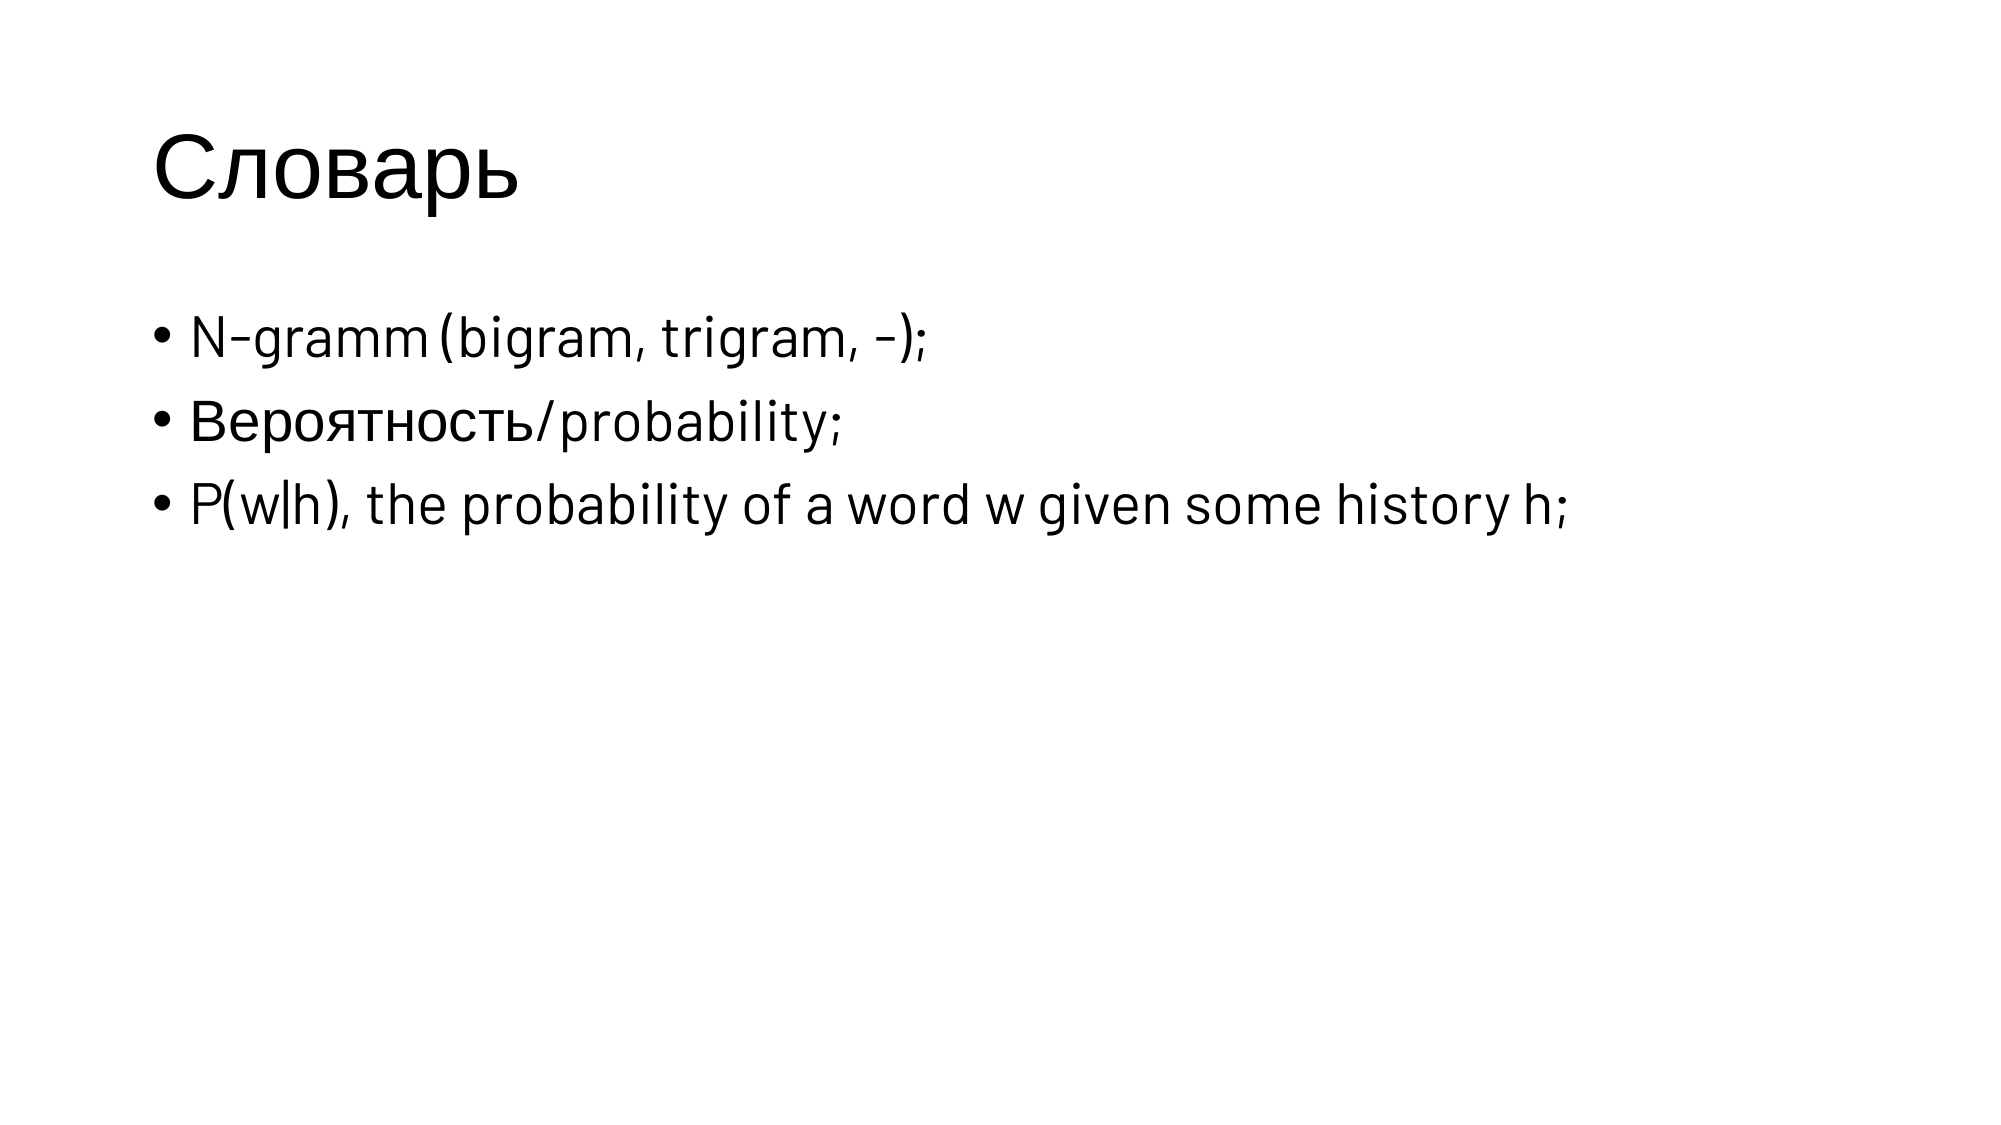

# Словарь
N-gramm (bigram, trigram, -);
Вероятность/probability;
P(w|h), the probability of a word w given some history h;